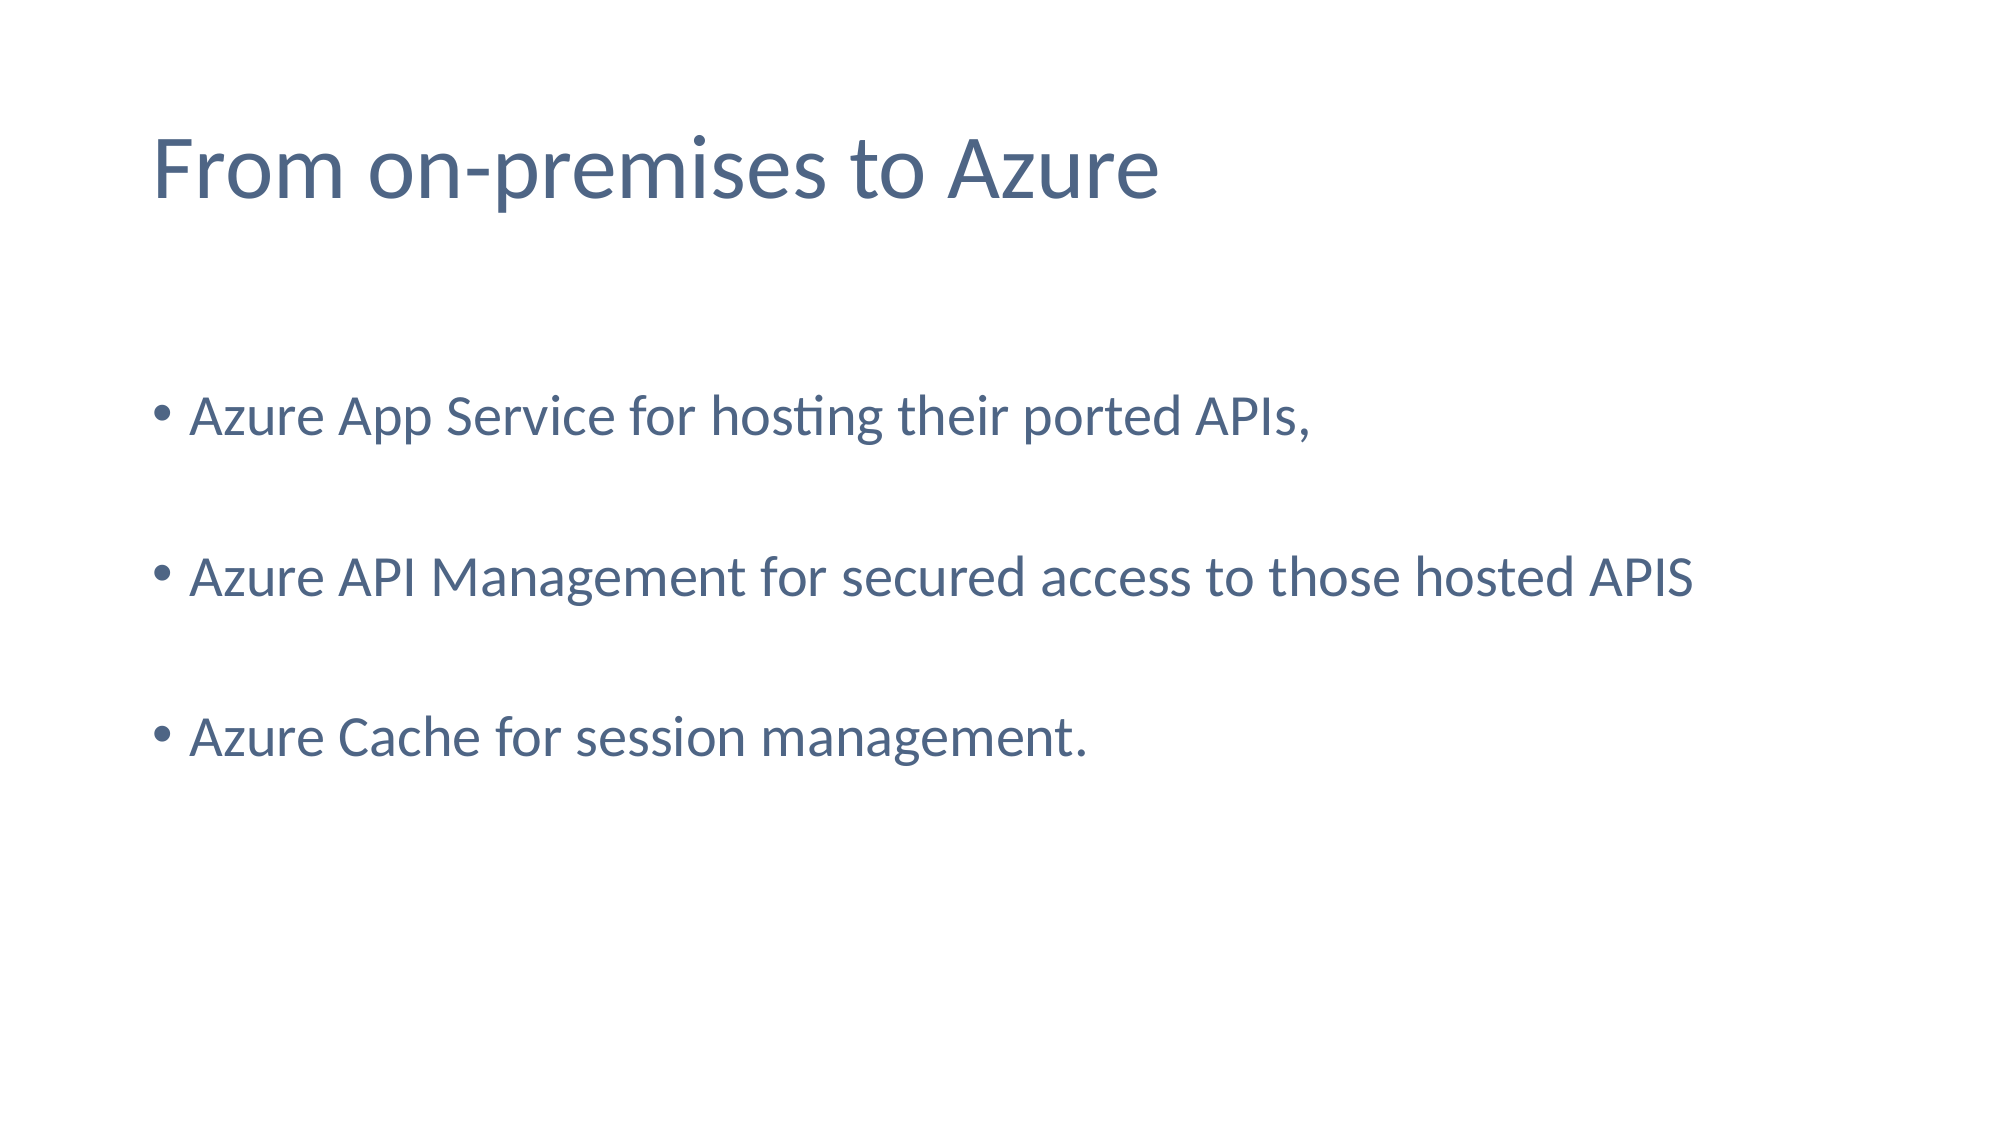

# From on-premises to Azure
Azure App Service for hosting their ported APIs,
Azure API Management for secured access to those hosted APIS
Azure Cache for session management.